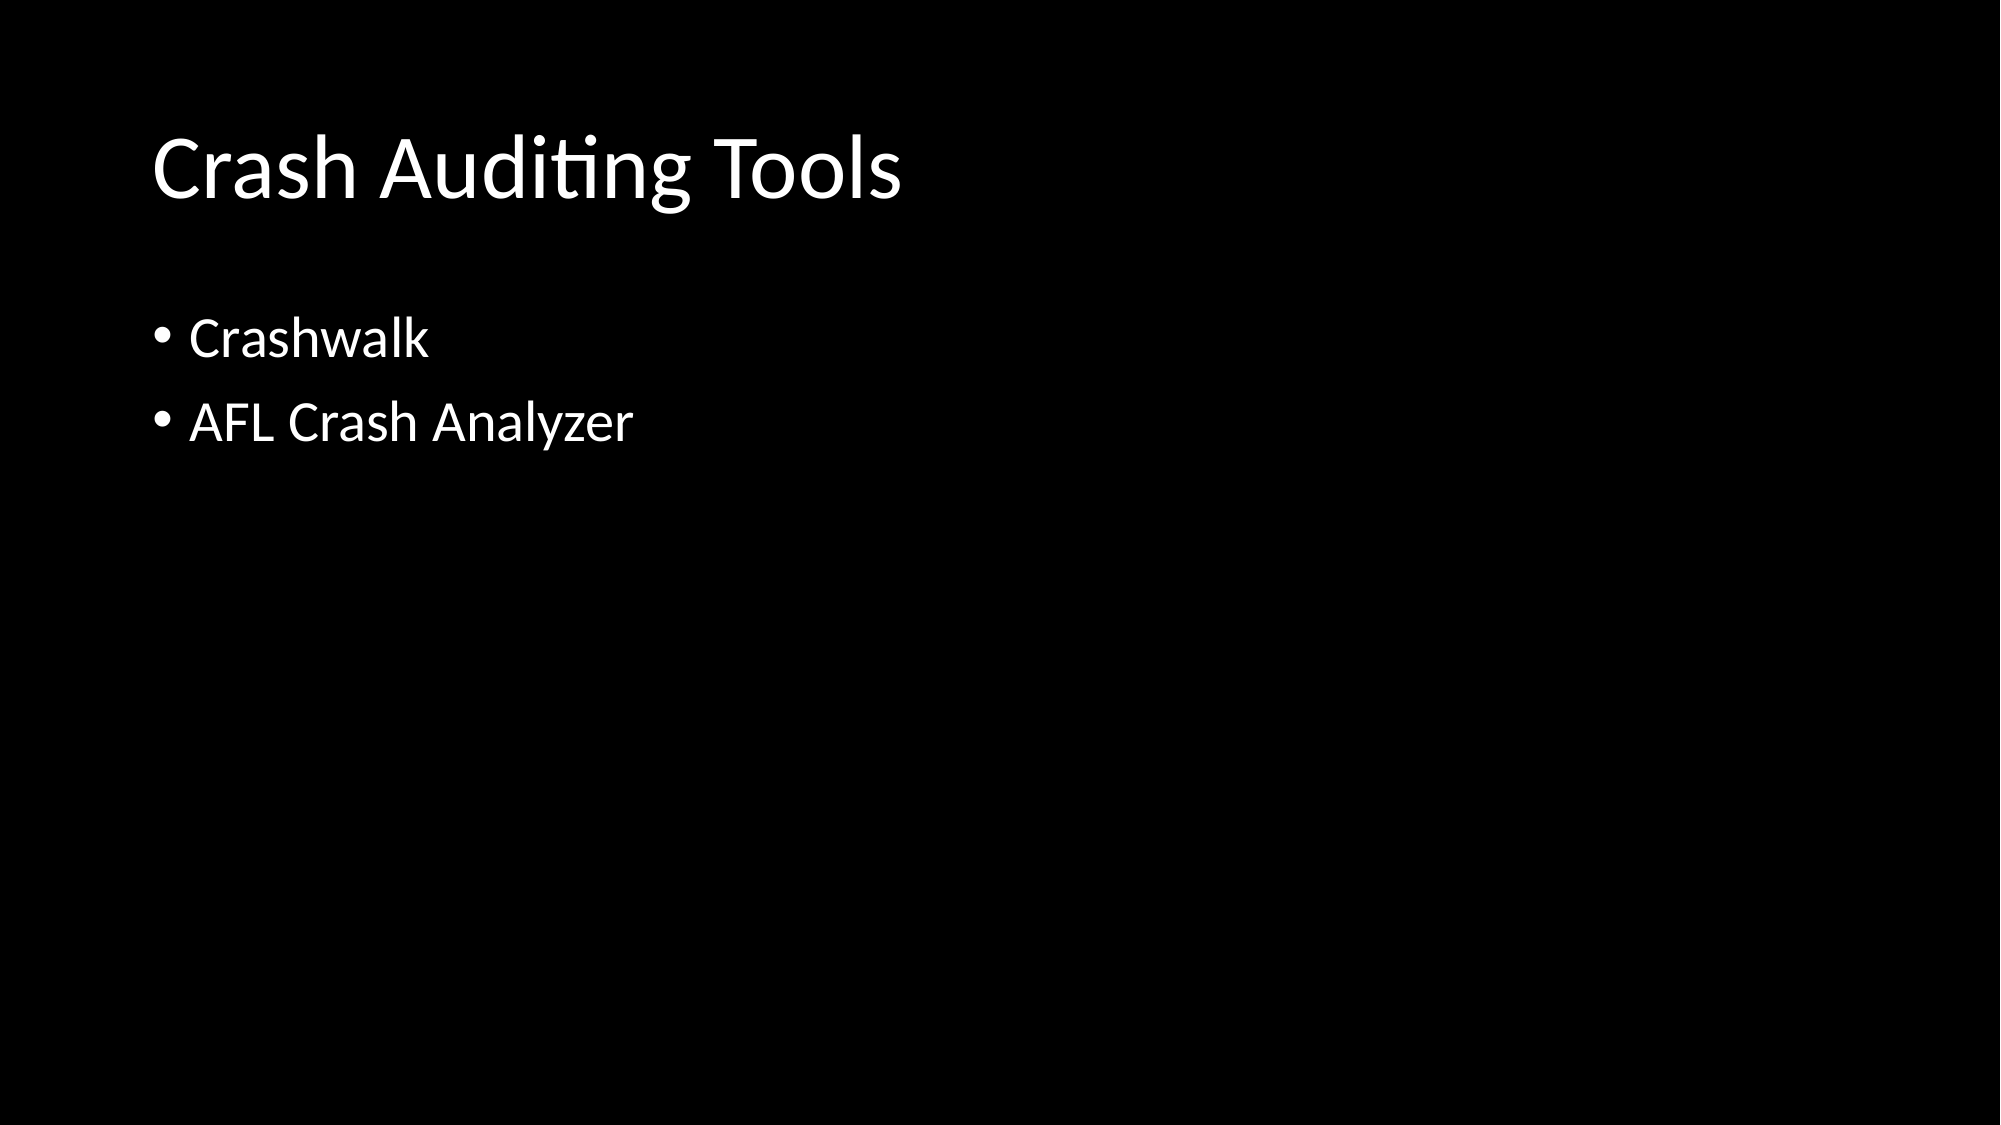

# Crash Auditing Tools
Crashwalk
AFL Crash Analyzer